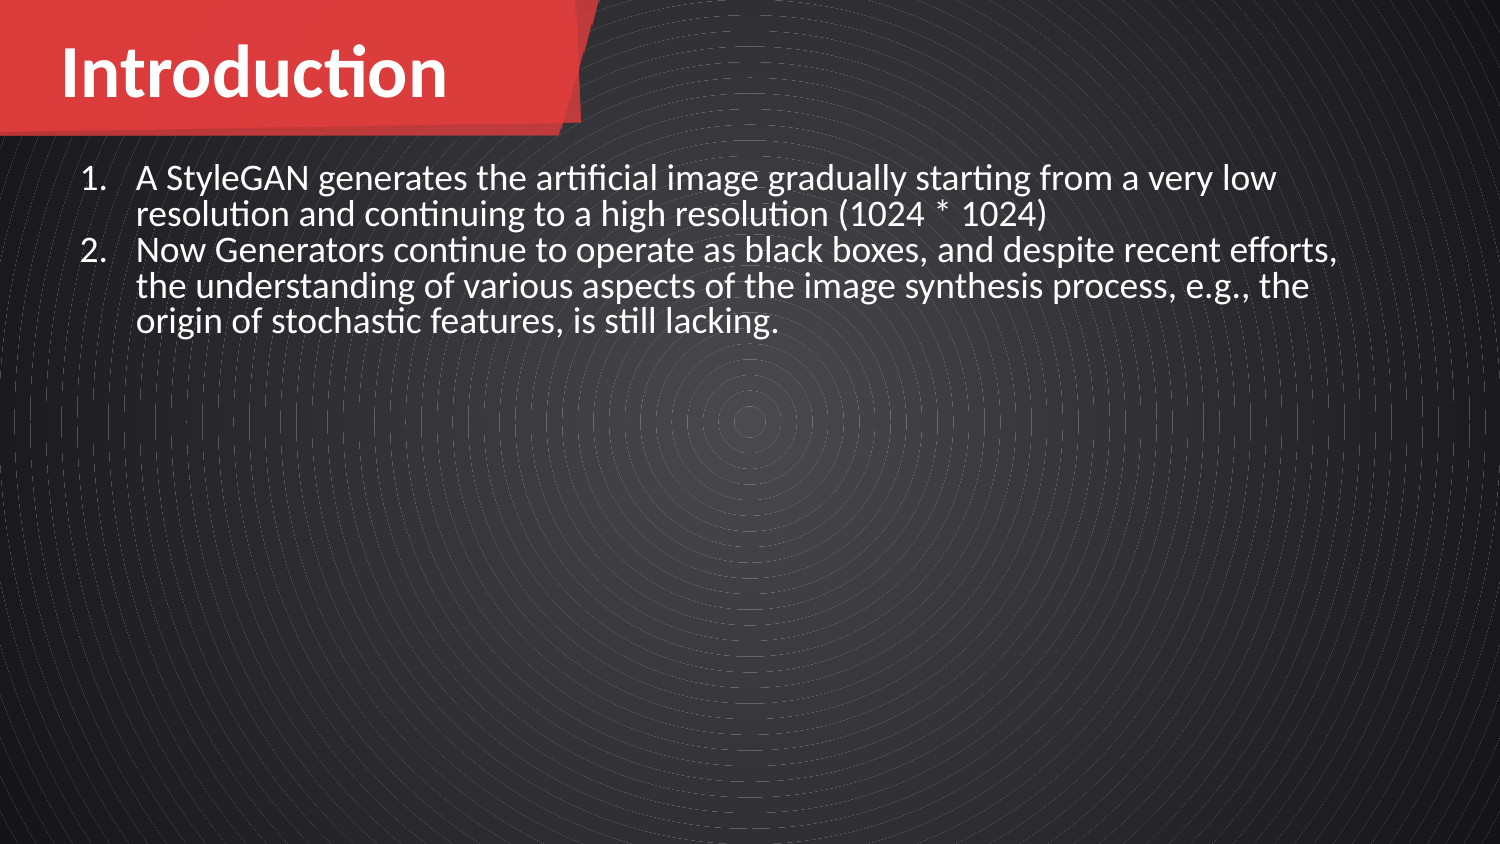

Introduction
A StyleGAN generates the artificial image gradually starting from a very low resolution and continuing to a high resolution (1024 * 1024)
Now Generators continue to operate as black boxes, and despite recent efforts, the understanding of various aspects of the image synthesis process, e.g., the origin of stochastic features, is still lacking.